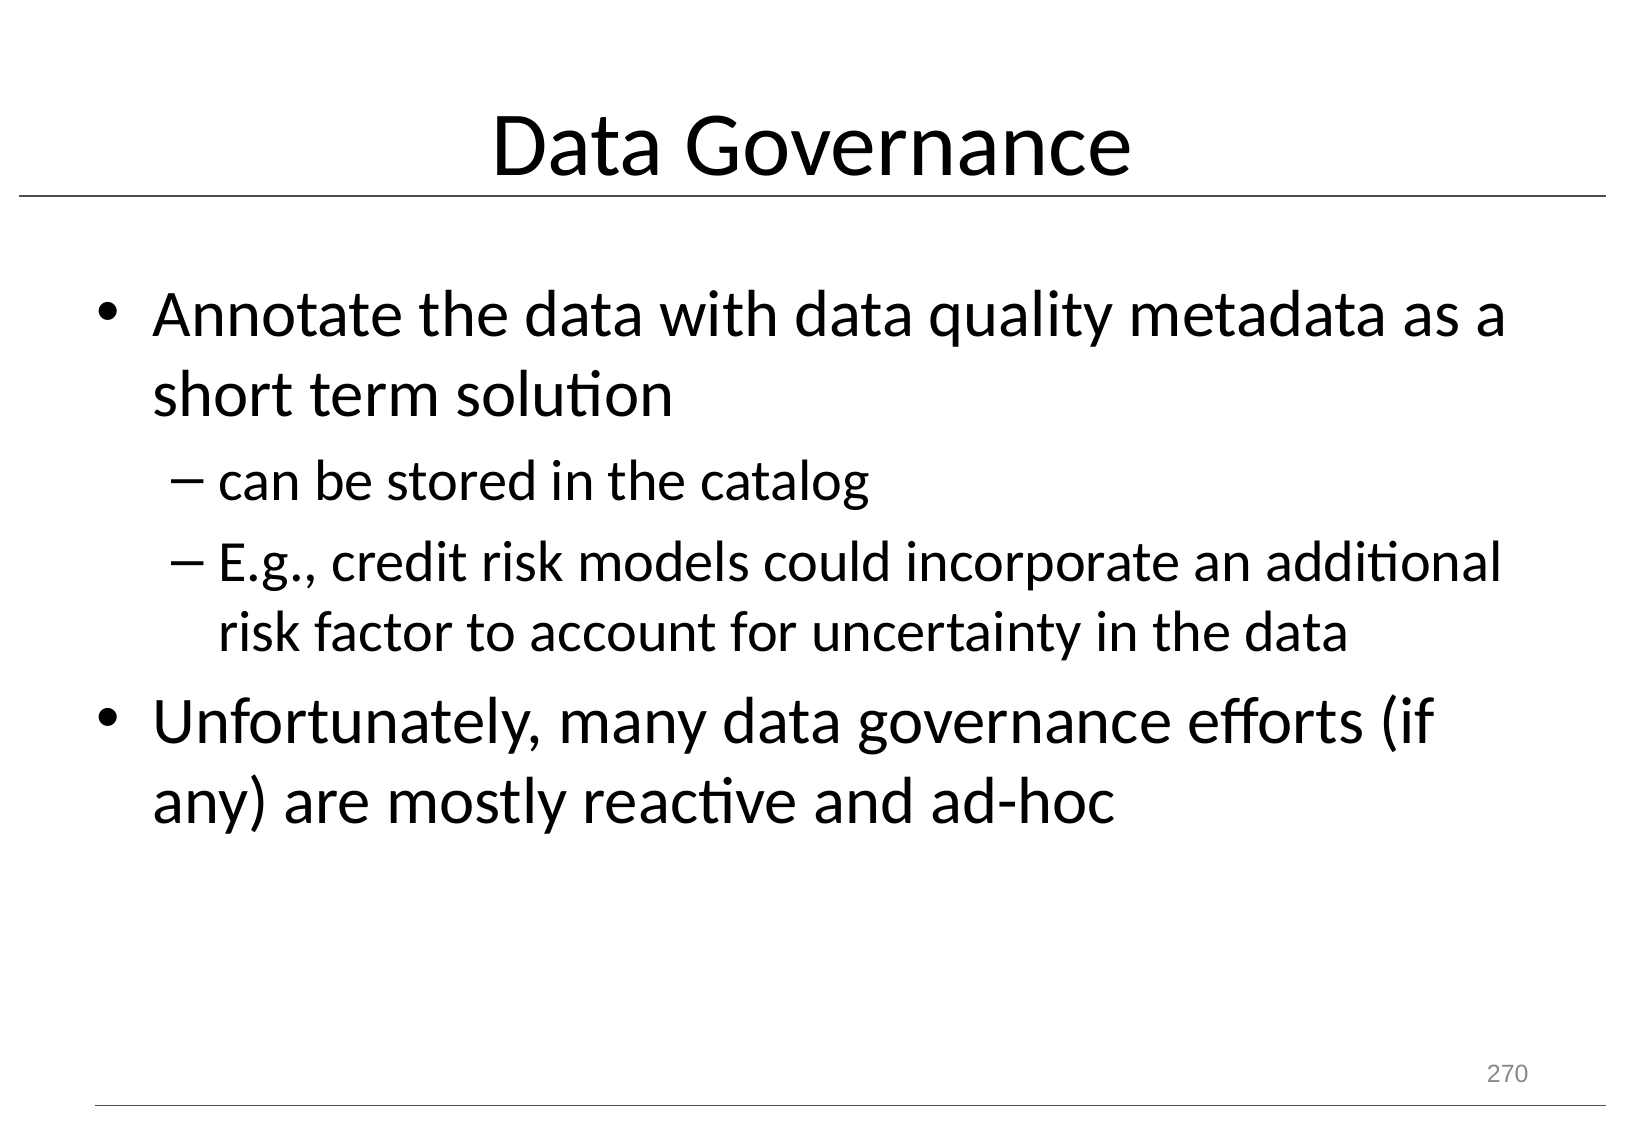

# Data Governance
Annotate the data with data quality metadata as a short term solution
can be stored in the catalog
E.g., credit risk models could incorporate an additional risk factor to account for uncertainty in the data
Unfortunately, many data governance efforts (if any) are mostly reactive and ad-hoc
270